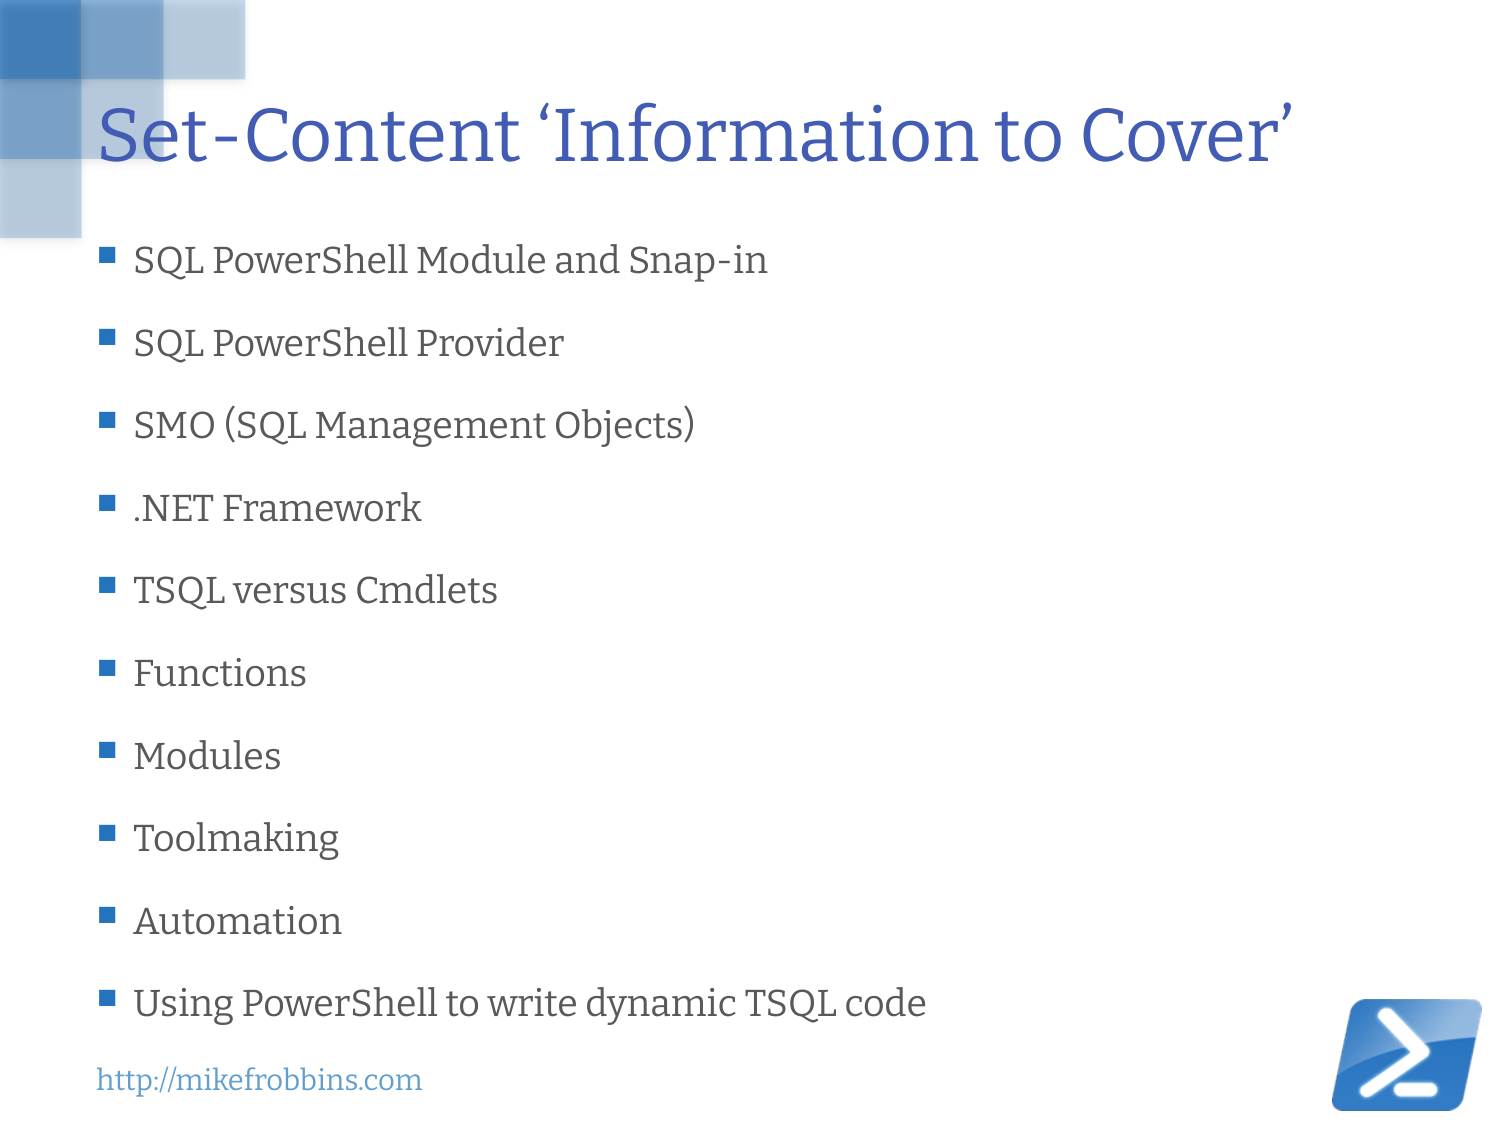

# Set-Content ‘Information to Cover’
SQL PowerShell Module and Snap-in
SQL PowerShell Provider
SMO (SQL Management Objects)
.NET Framework
TSQL versus Cmdlets
Functions
Modules
Toolmaking
Automation
Using PowerShell to write dynamic TSQL code